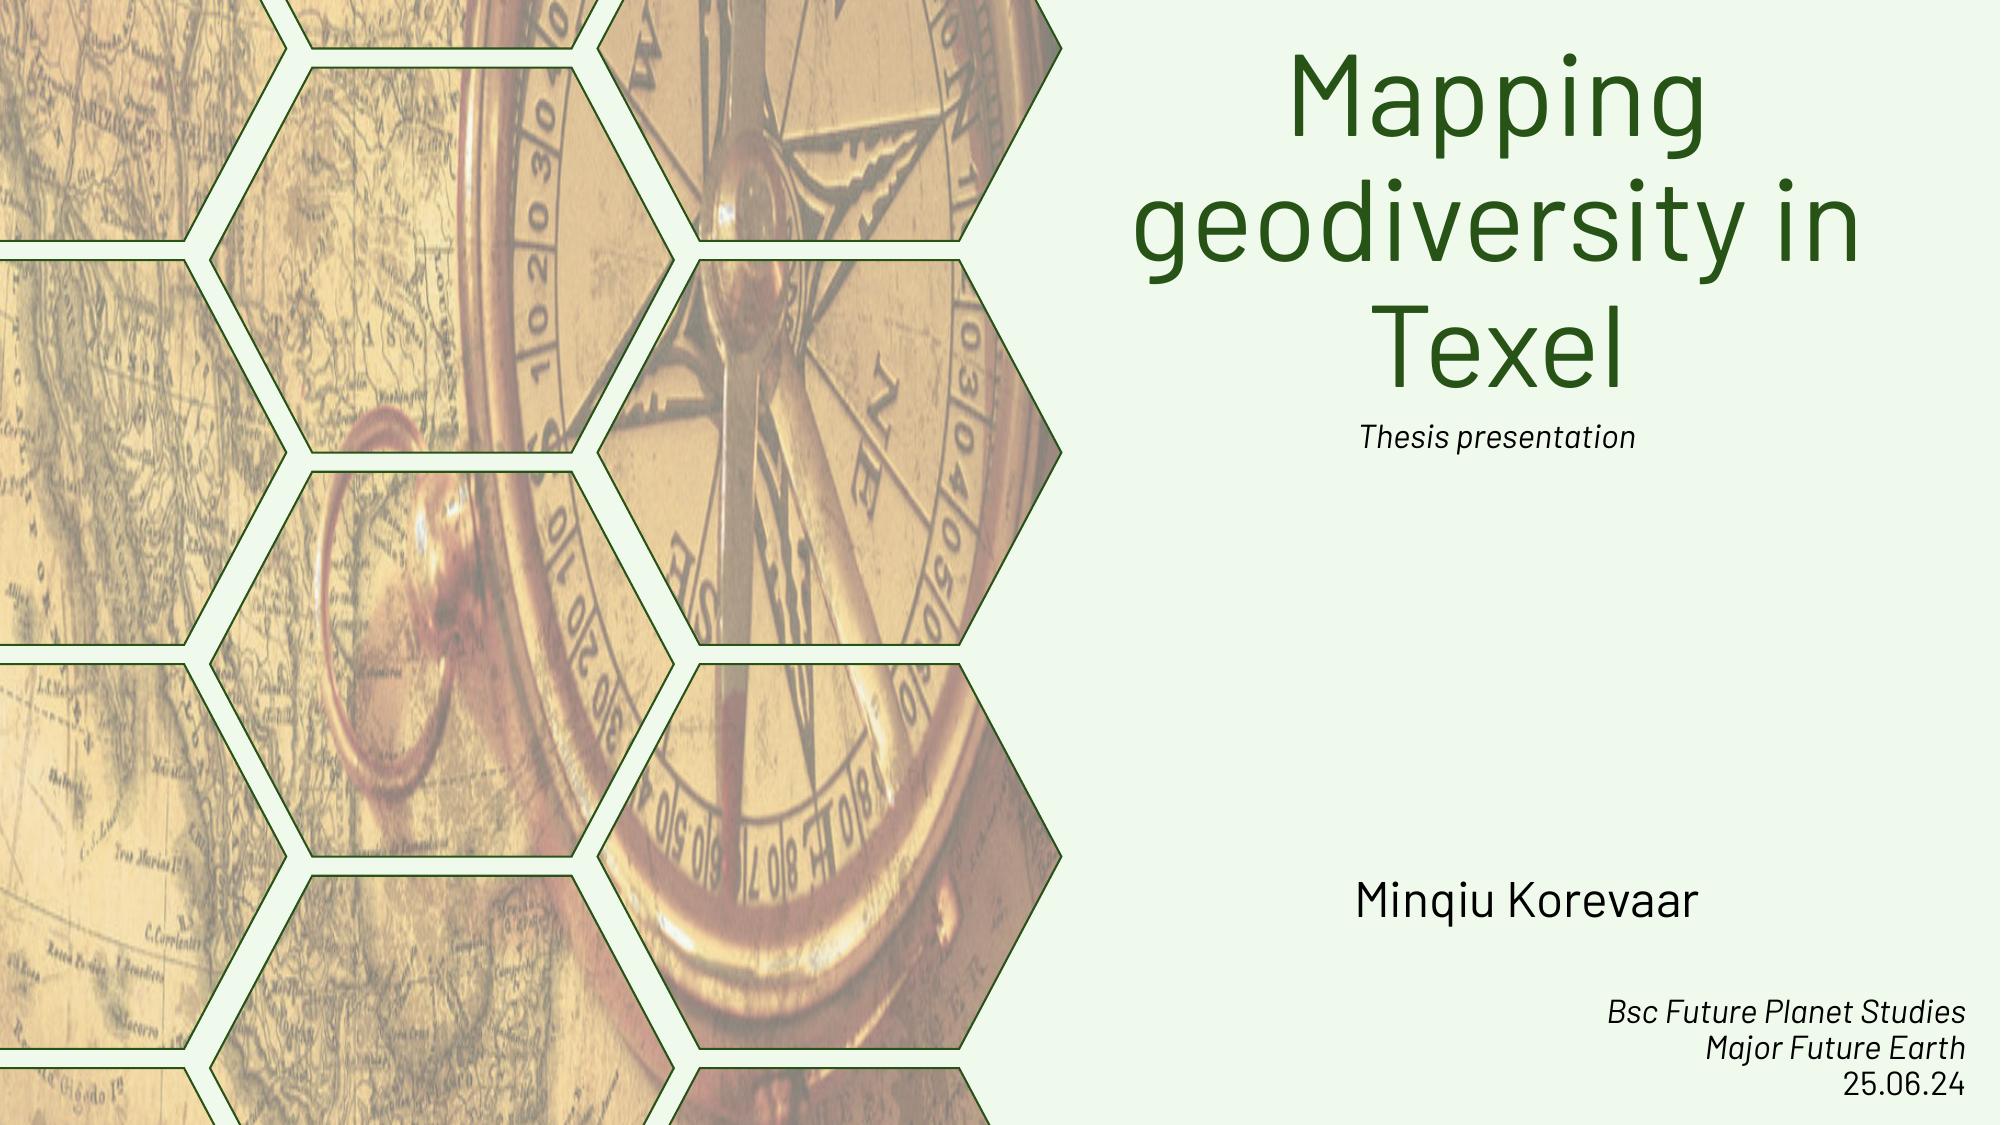

# Mapping geodiversity in Texel
Thesis presentation
   Minqiu Korevaar
Bsc Future Planet Studies
Major Future Earth
25.06.24